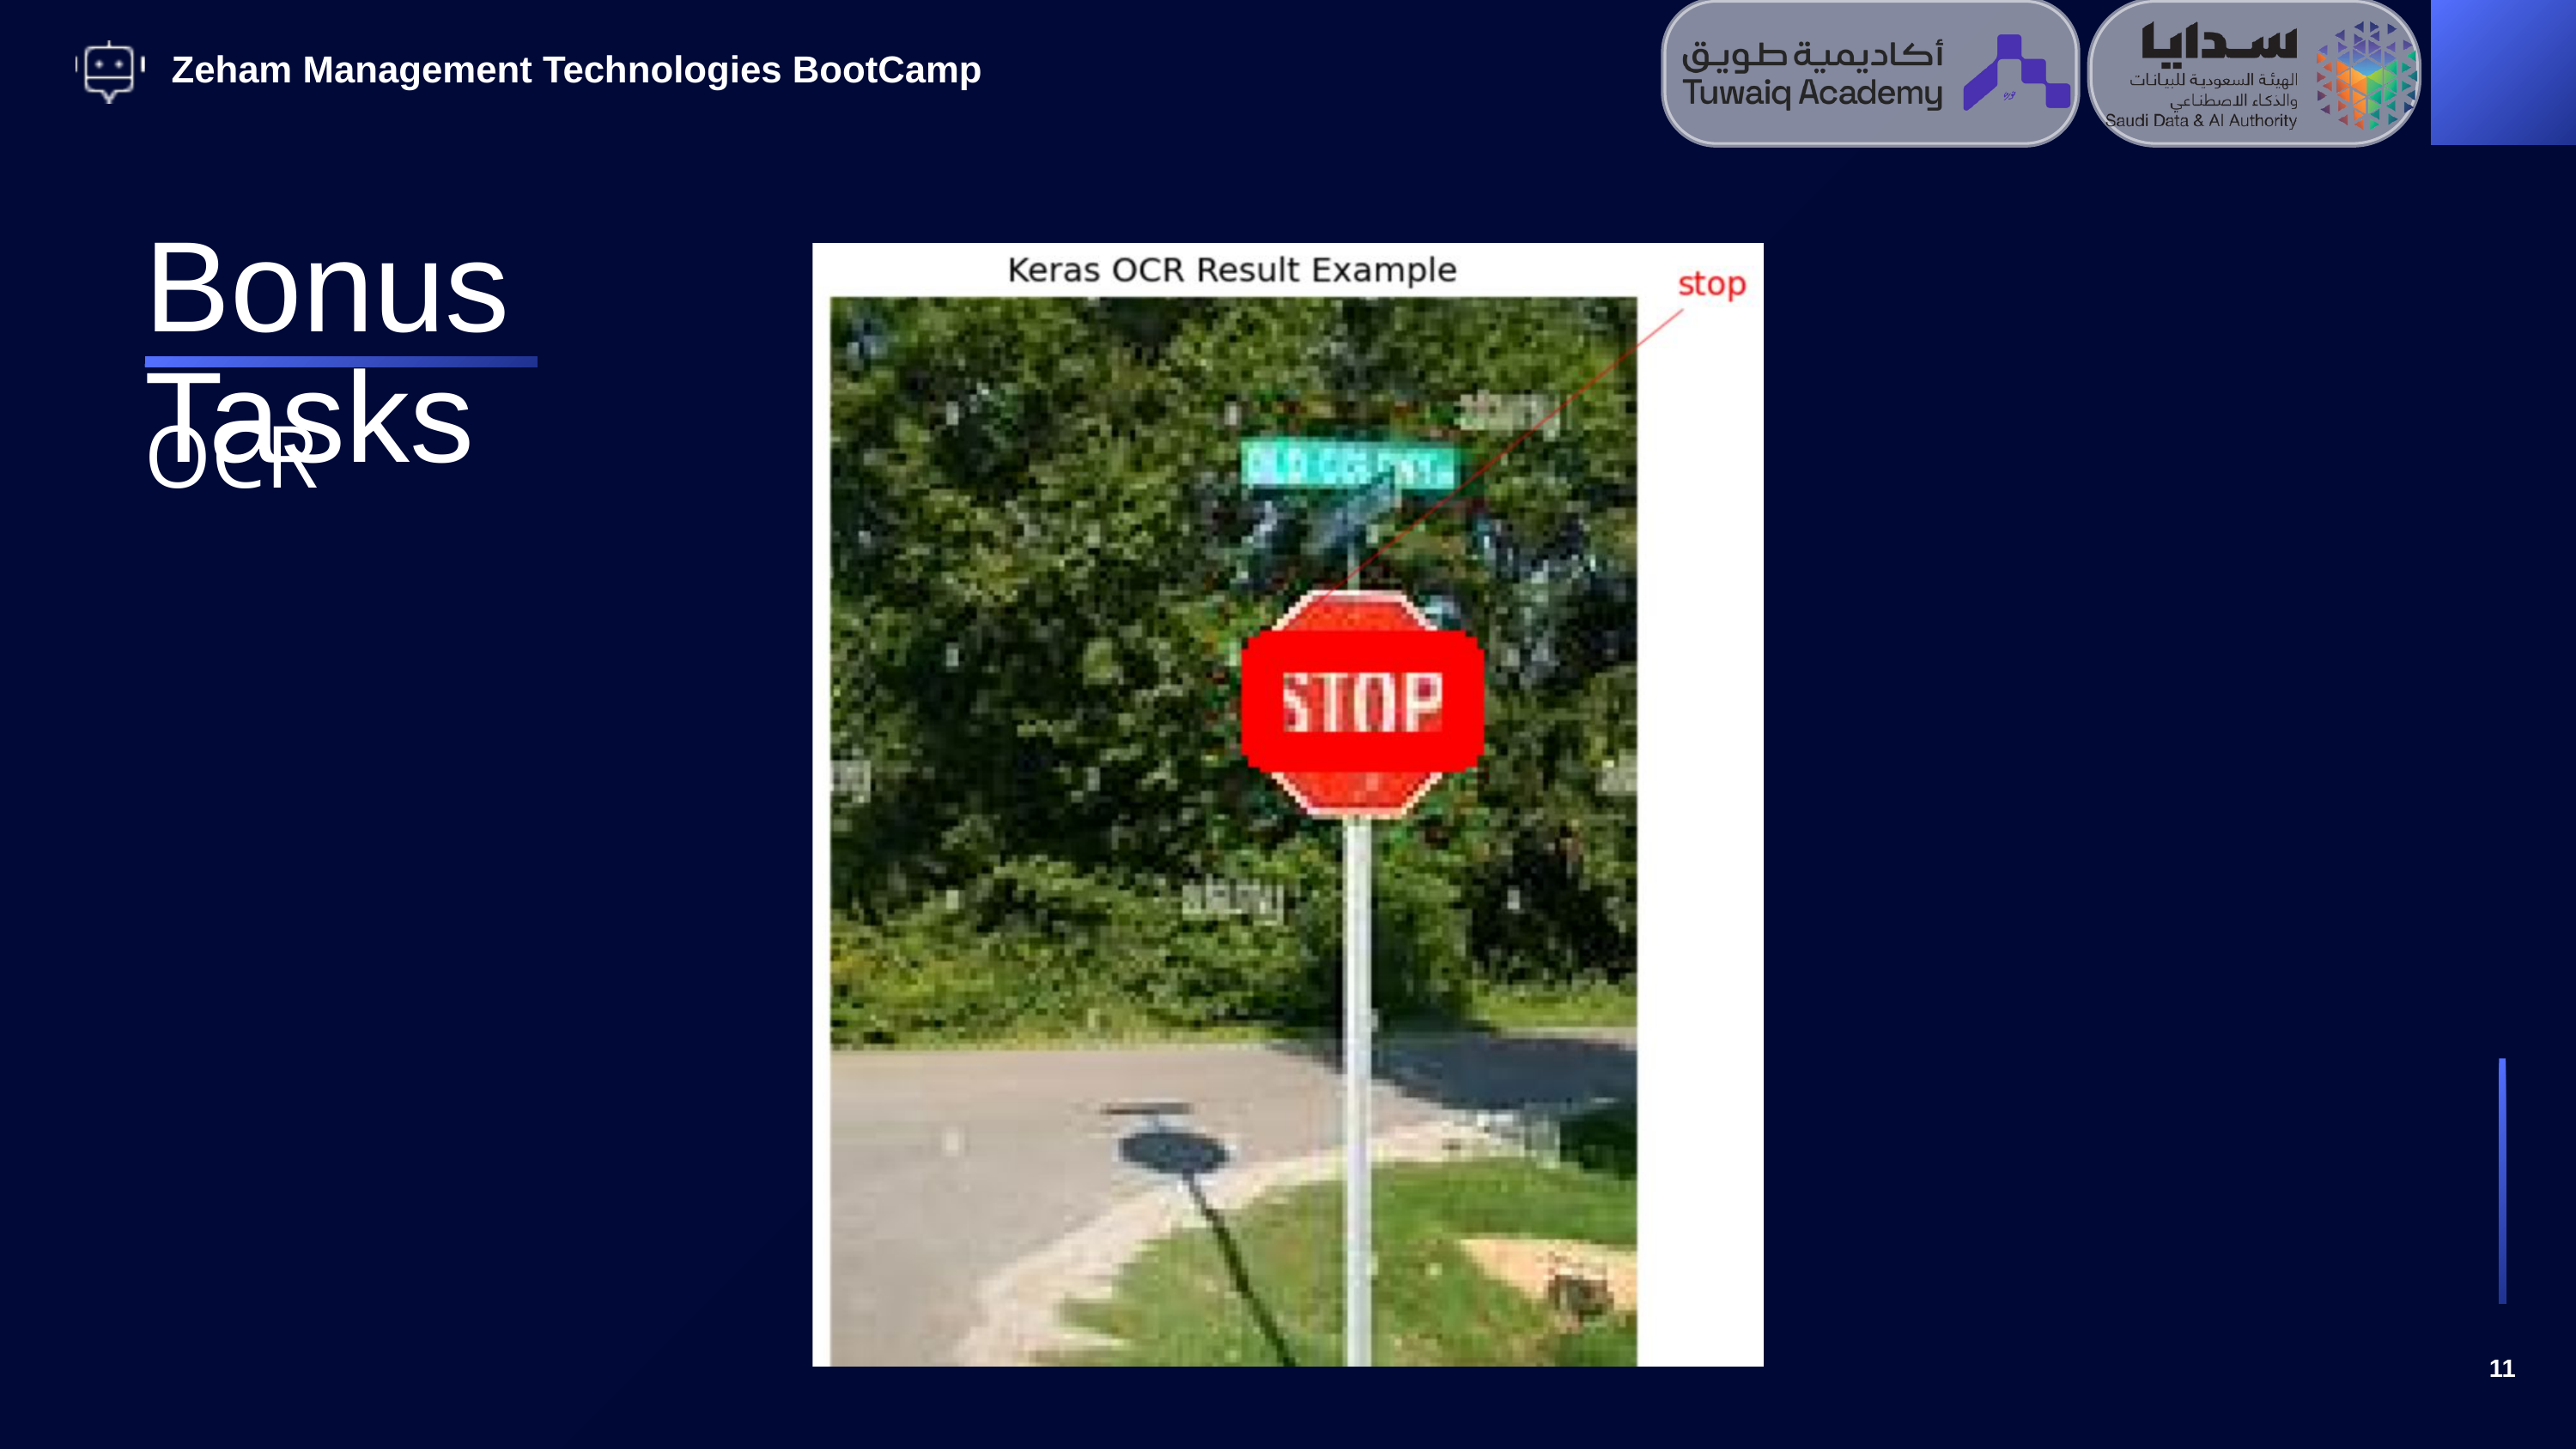

Zeham Management Technologies BootCamp
Bonus Tasks

OCR

11